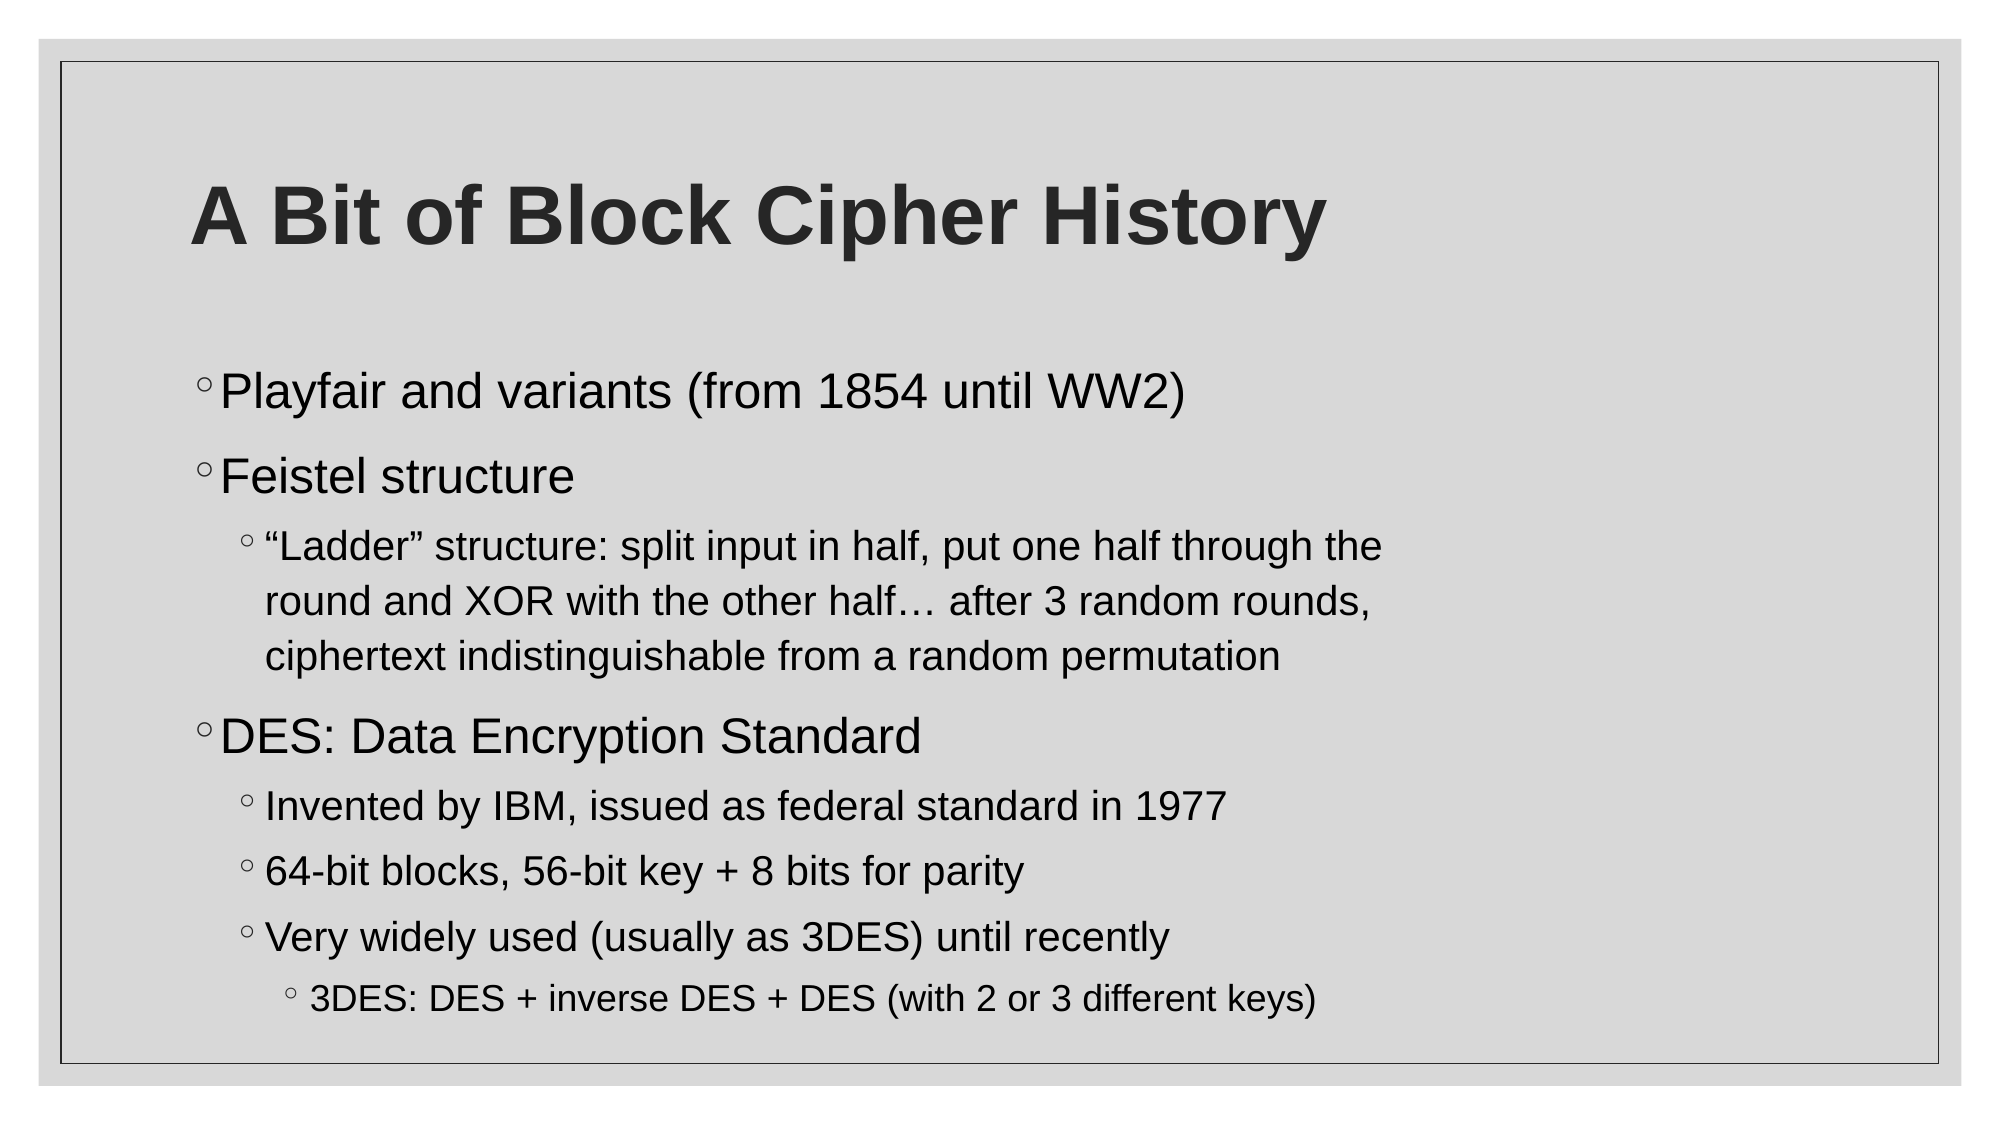

# A Bit of Block Cipher History
Playfair and variants (from 1854 until WW2)
Feistel structure
“Ladder” structure: split input in half, put one half through the round and XOR with the other half… after 3 random rounds, ciphertext indistinguishable from a random permutation
DES: Data Encryption Standard
Invented by IBM, issued as federal standard in 1977
64-bit blocks, 56-bit key + 8 bits for parity
Very widely used (usually as 3DES) until recently
3DES: DES + inverse DES + DES (with 2 or 3 different keys)